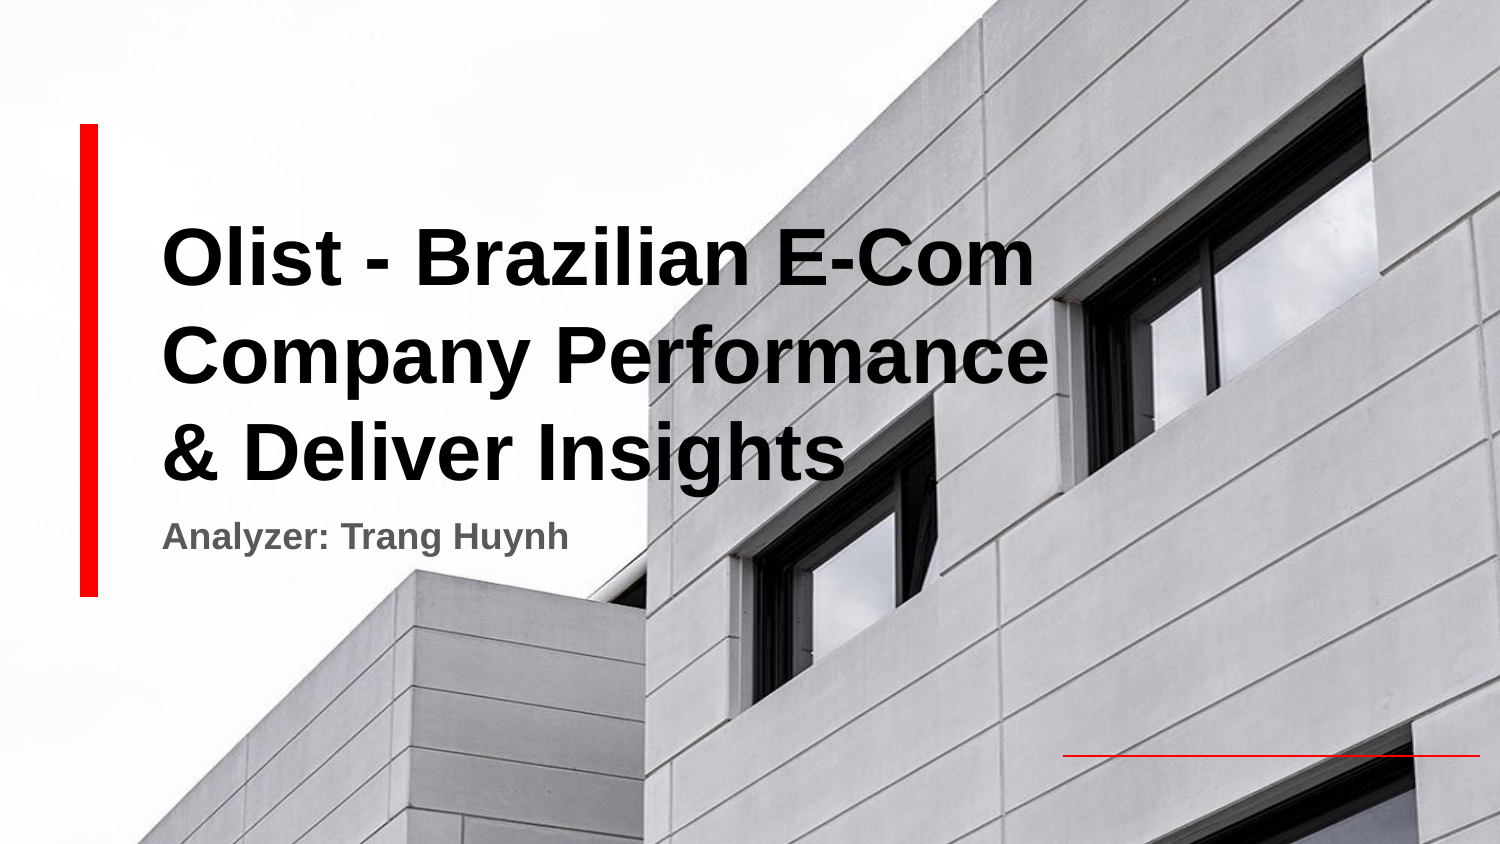

# Olist - Brazilian E-Com
Company Performance
& Deliver Insights
Analyzer: Trang Huynh